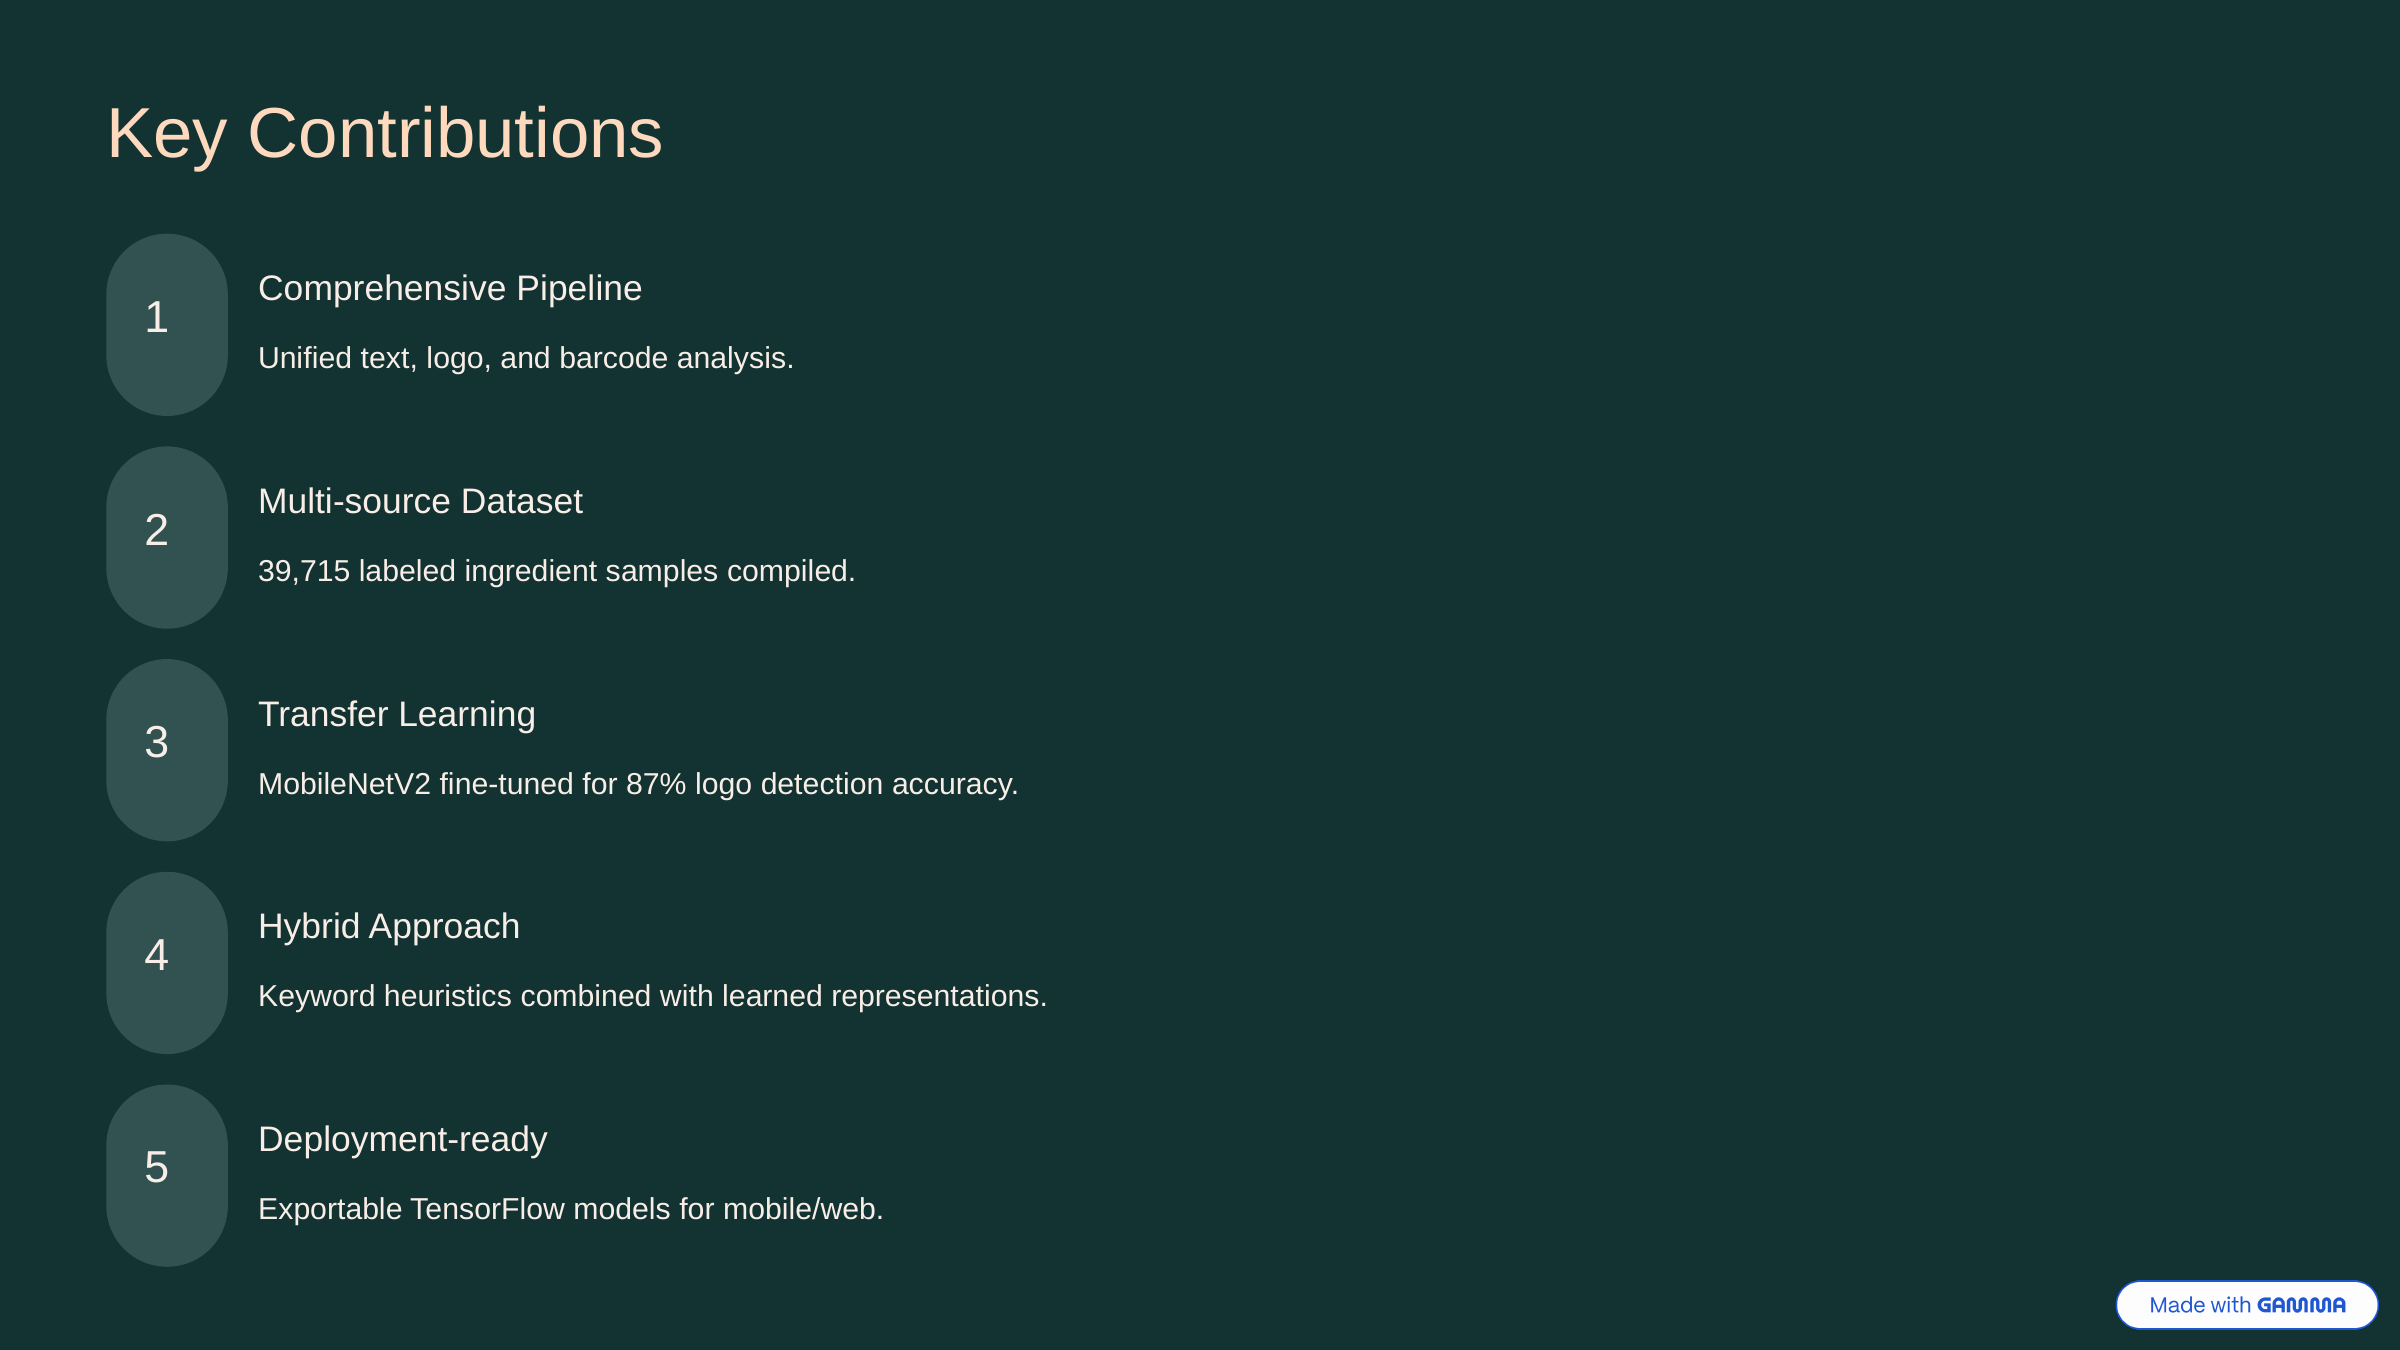

Key Contributions

Comprehensive Pipeline
1
Unified text, logo, and barcode analysis.

Multi-source Dataset
2
39,715 labeled ingredient samples compiled.

Transfer Learning
3
MobileNetV2 fine-tuned for 87% logo detection accuracy.

Hybrid Approach
4
Keyword heuristics combined with learned representations.

Deployment-ready
5
Exportable TensorFlow models for mobile/web.